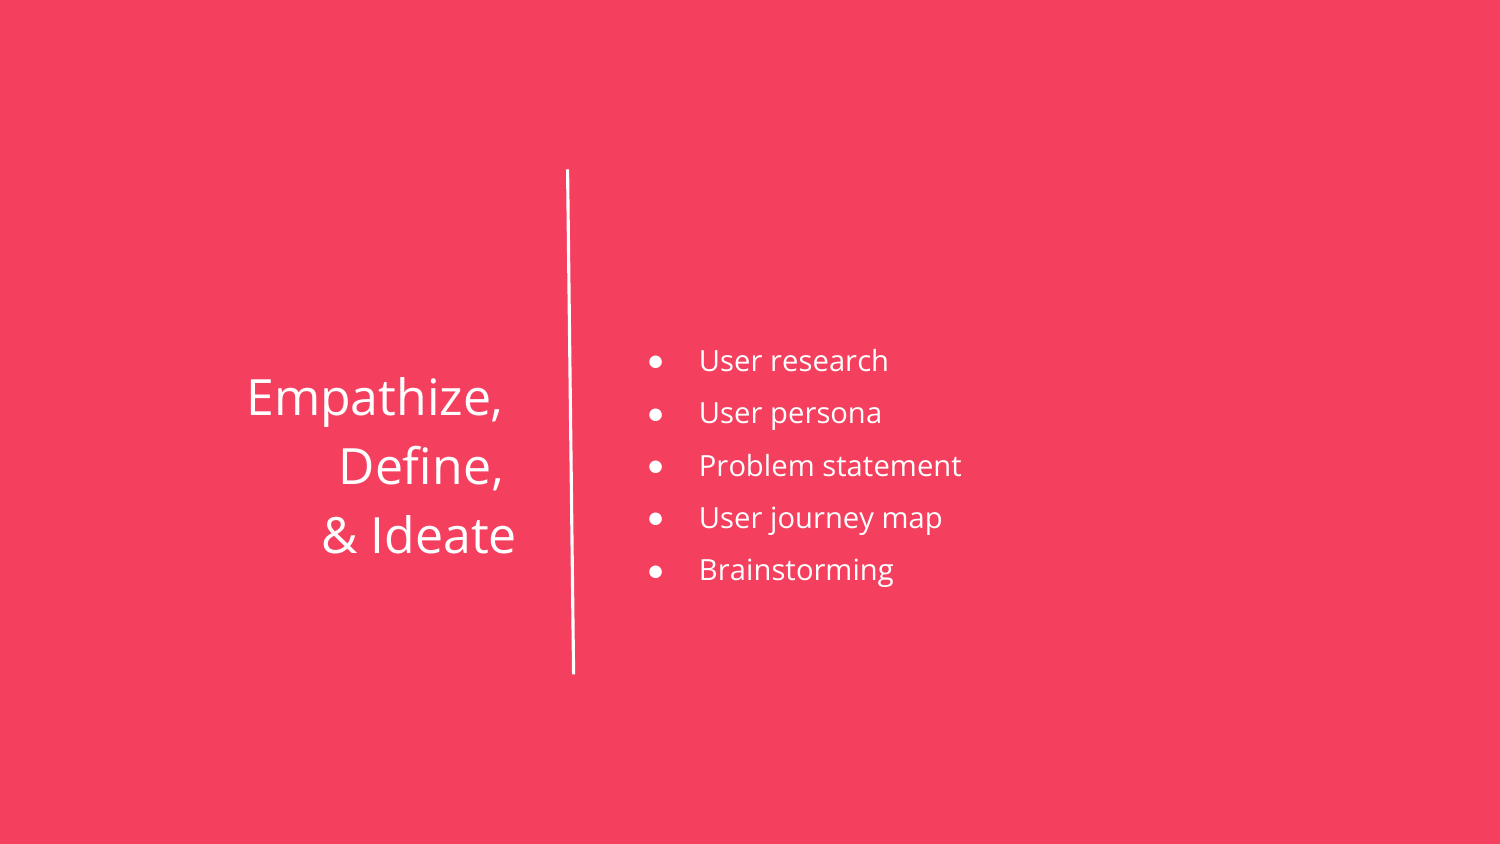

User research
User persona
Problem statement
User journey map
Brainstorming
Empathize,
Define,
& Ideate